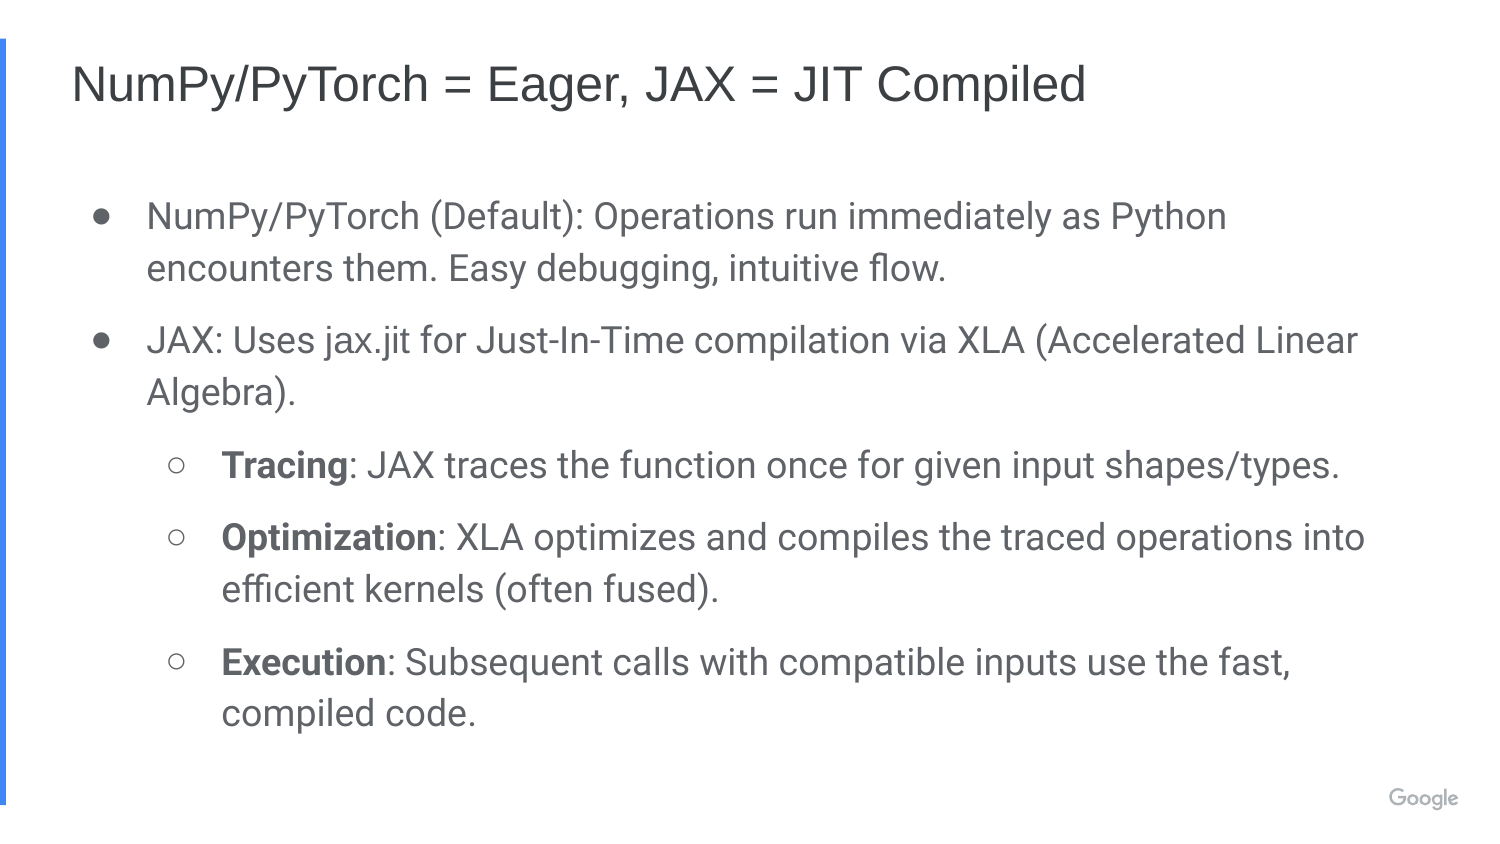

# NumPy/PyTorch = Eager, JAX = JIT Compiled
NumPy/PyTorch (Default): Operations run immediately as Python encounters them. Easy debugging, intuitive flow.
JAX: Uses jax.jit for Just-In-Time compilation via XLA (Accelerated Linear Algebra).
Tracing: JAX traces the function once for given input shapes/types.
Optimization: XLA optimizes and compiles the traced operations into efficient kernels (often fused).
Execution: Subsequent calls with compatible inputs use the fast, compiled code.